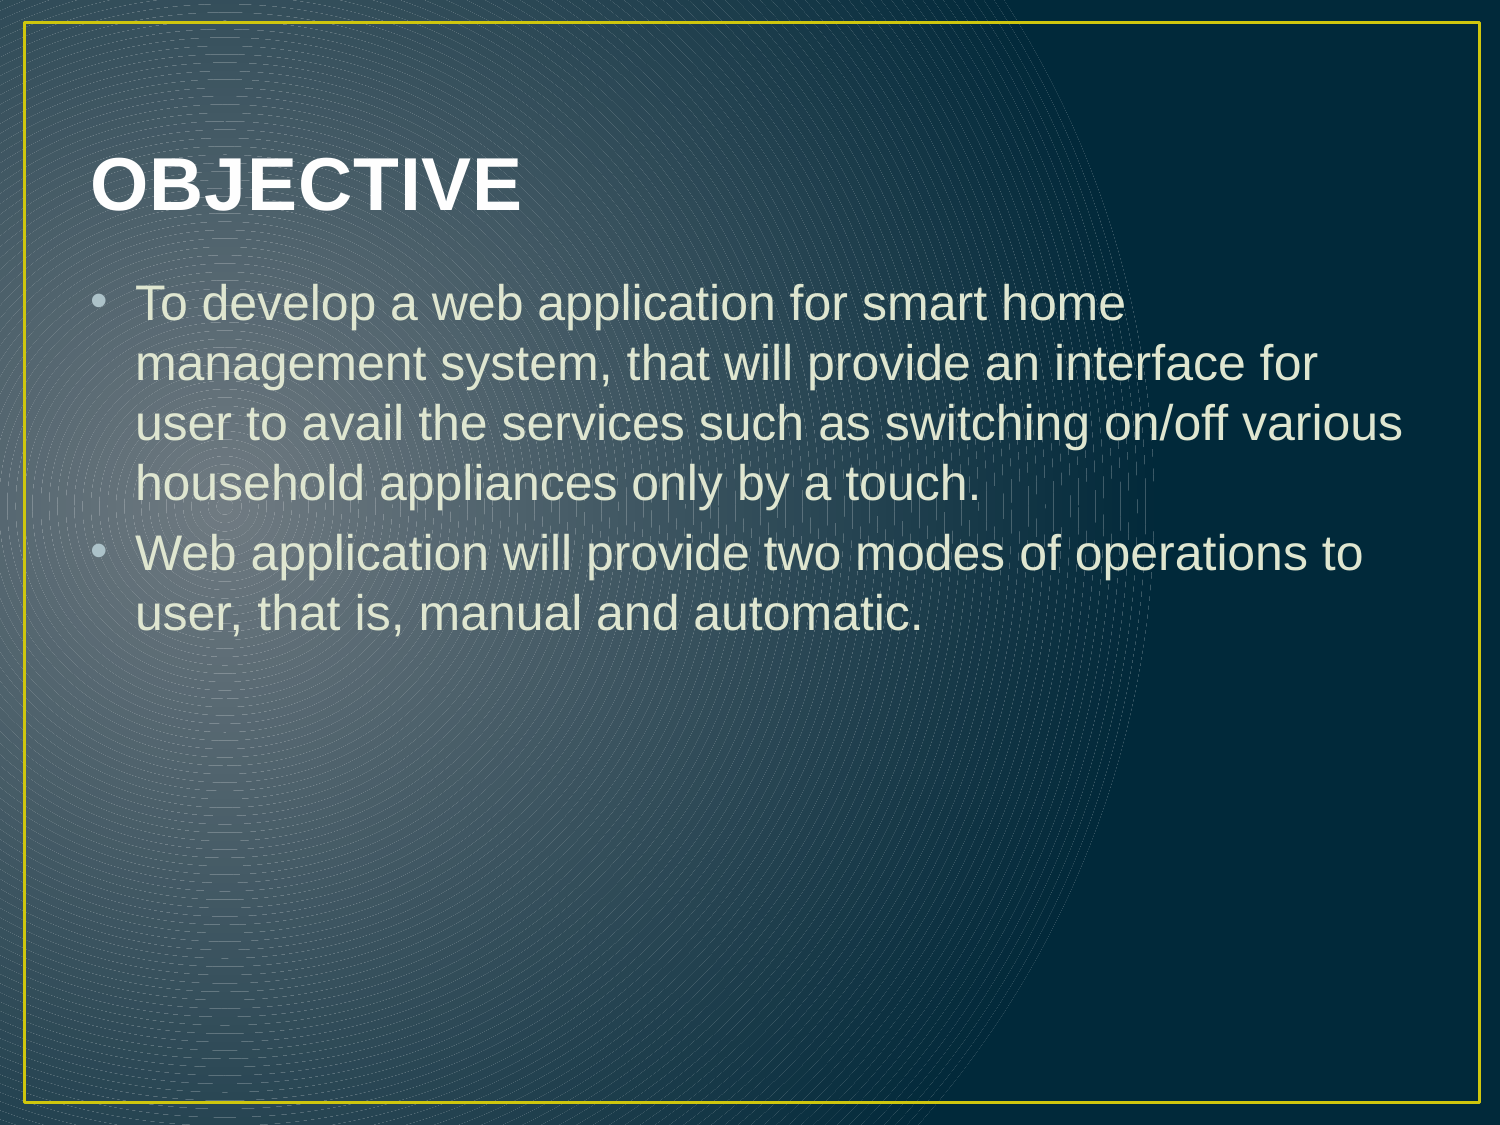

# OBJECTIVE
To develop a web application for smart home management system, that will provide an interface for user to avail the services such as switching on/off various household appliances only by a touch.
Web application will provide two modes of operations to user, that is, manual and automatic.